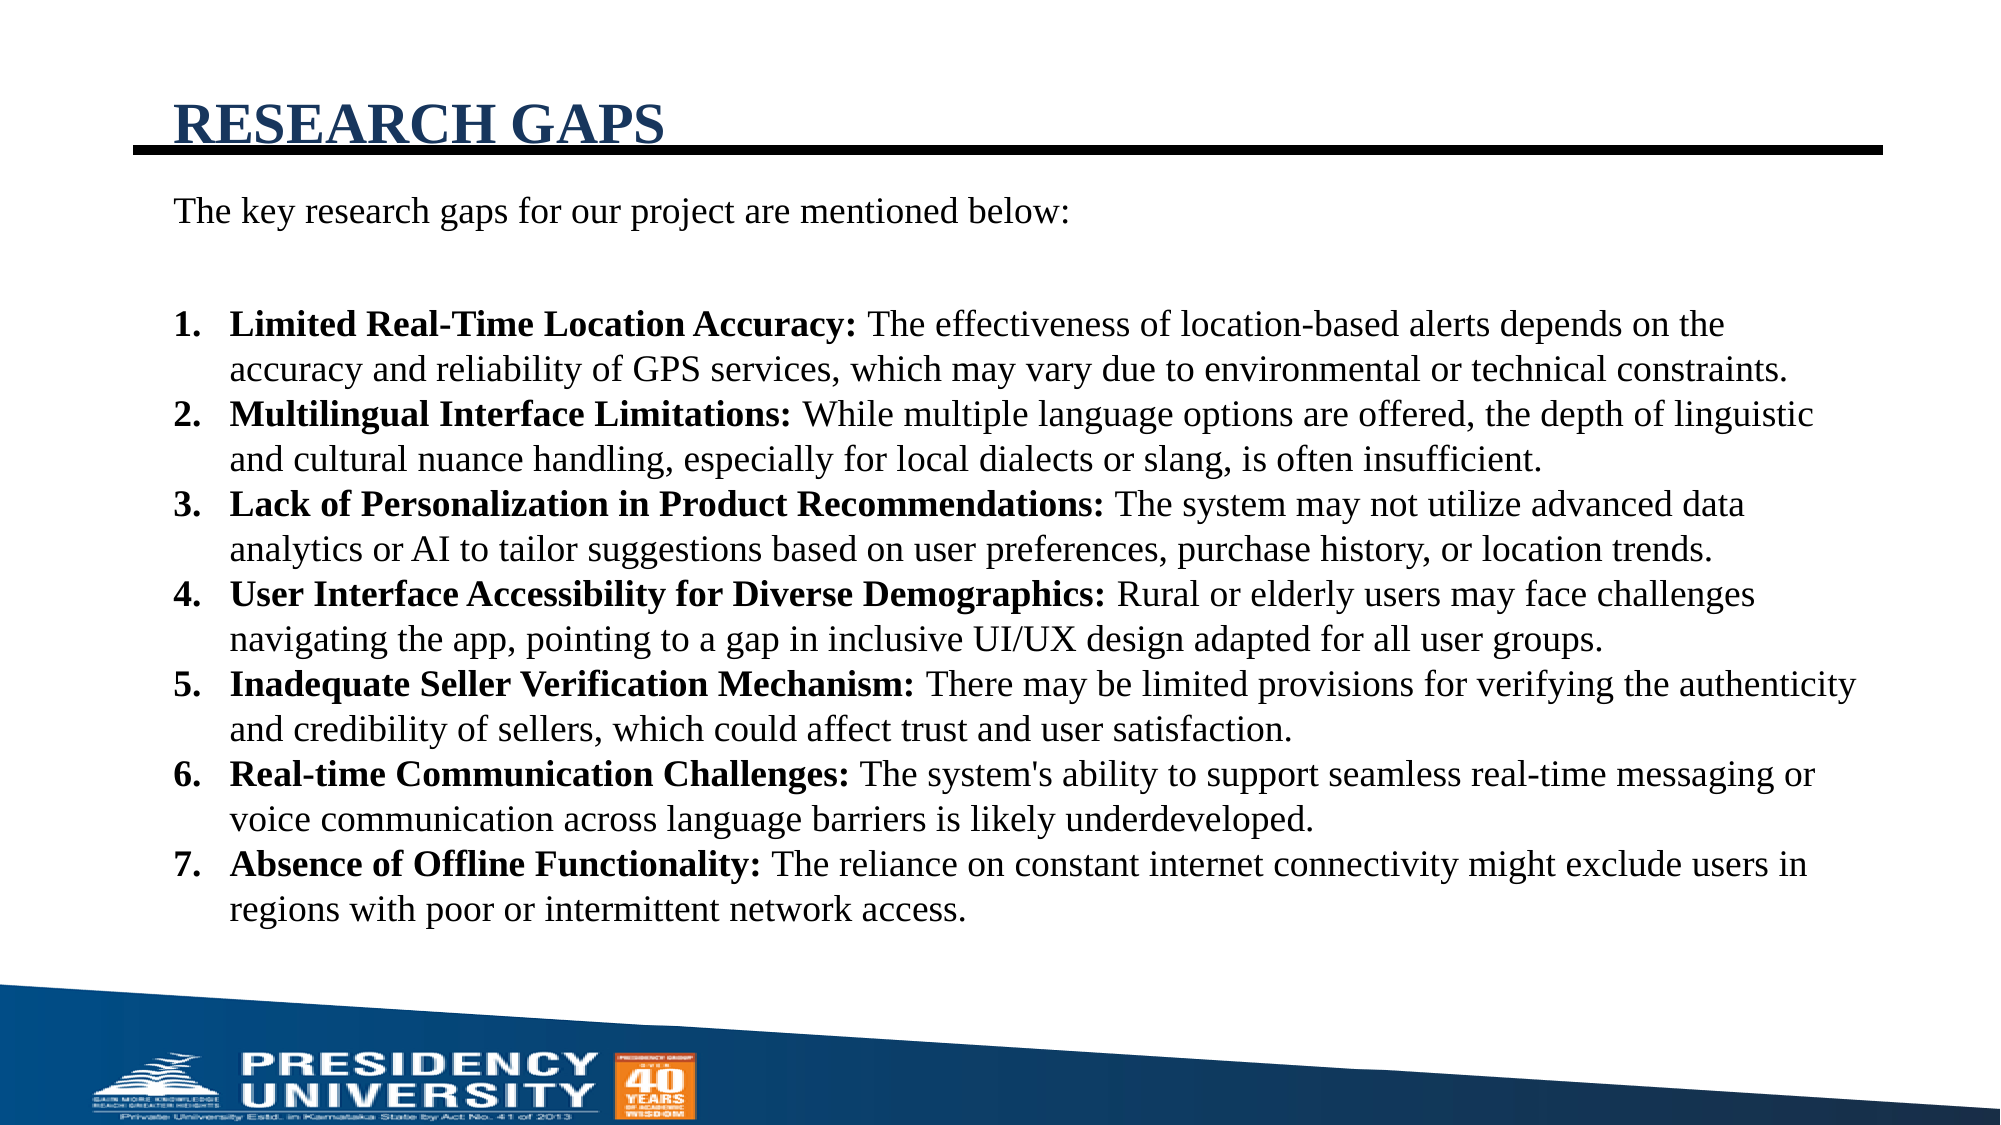

# RESEARCH GAPS
The key research gaps for our project are mentioned below:

Limited Real-Time Location Accuracy: The effectiveness of location-based alerts depends on the accuracy and reliability of GPS services, which may vary due to environmental or technical constraints.
Multilingual Interface Limitations: While multiple language options are offered, the depth of linguistic and cultural nuance handling, especially for local dialects or slang, is often insufficient.
Lack of Personalization in Product Recommendations: The system may not utilize advanced data analytics or AI to tailor suggestions based on user preferences, purchase history, or location trends.
User Interface Accessibility for Diverse Demographics: Rural or elderly users may face challenges navigating the app, pointing to a gap in inclusive UI/UX design adapted for all user groups.
Inadequate Seller Verification Mechanism: There may be limited provisions for verifying the authenticity and credibility of sellers, which could affect trust and user satisfaction.
Real-time Communication Challenges: The system's ability to support seamless real-time messaging or voice communication across language barriers is likely underdeveloped.
Absence of Offline Functionality: The reliance on constant internet connectivity might exclude users in regions with poor or intermittent network access.